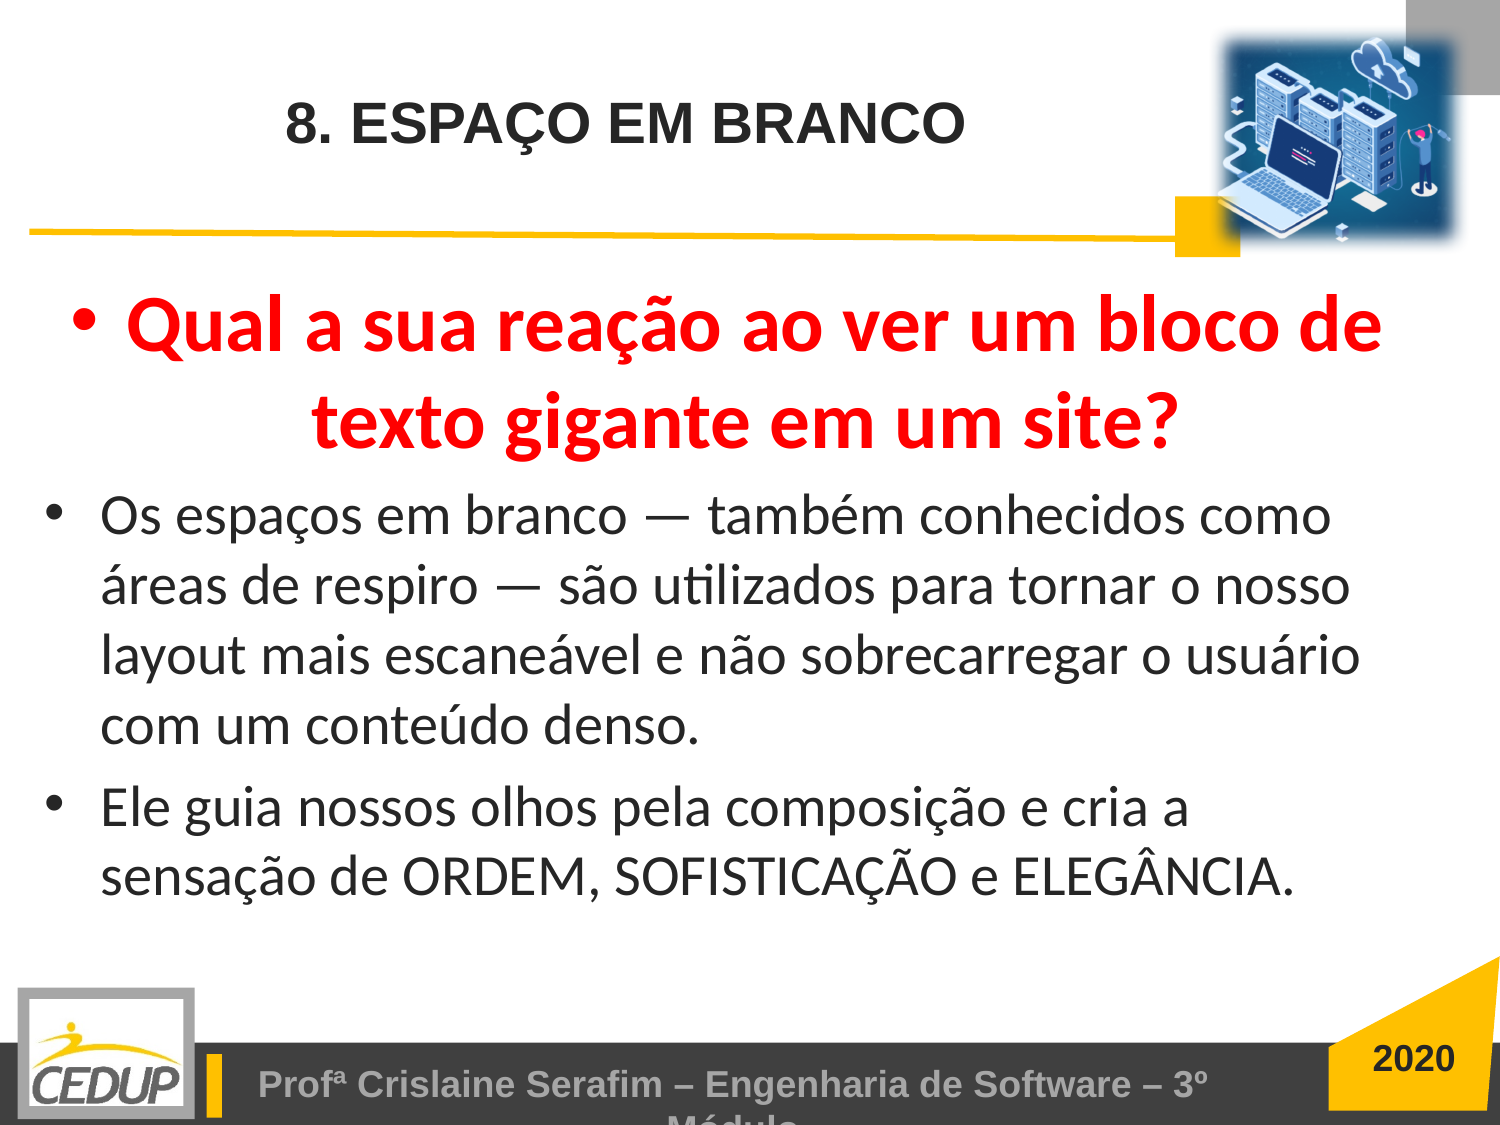

# 8. ESPAÇO EM BRANCO
Qual a sua reação ao ver um bloco de texto gigante em um site?
Os espaços em branco — também conhecidos como áreas de respiro — são utilizados para tornar o nosso layout mais escaneável e não sobrecarregar o usuário com um conteúdo denso.
Ele guia nossos olhos pela composição e cria a sensação de ORDEM, SOFISTICAÇÃO e ELEGÂNCIA.